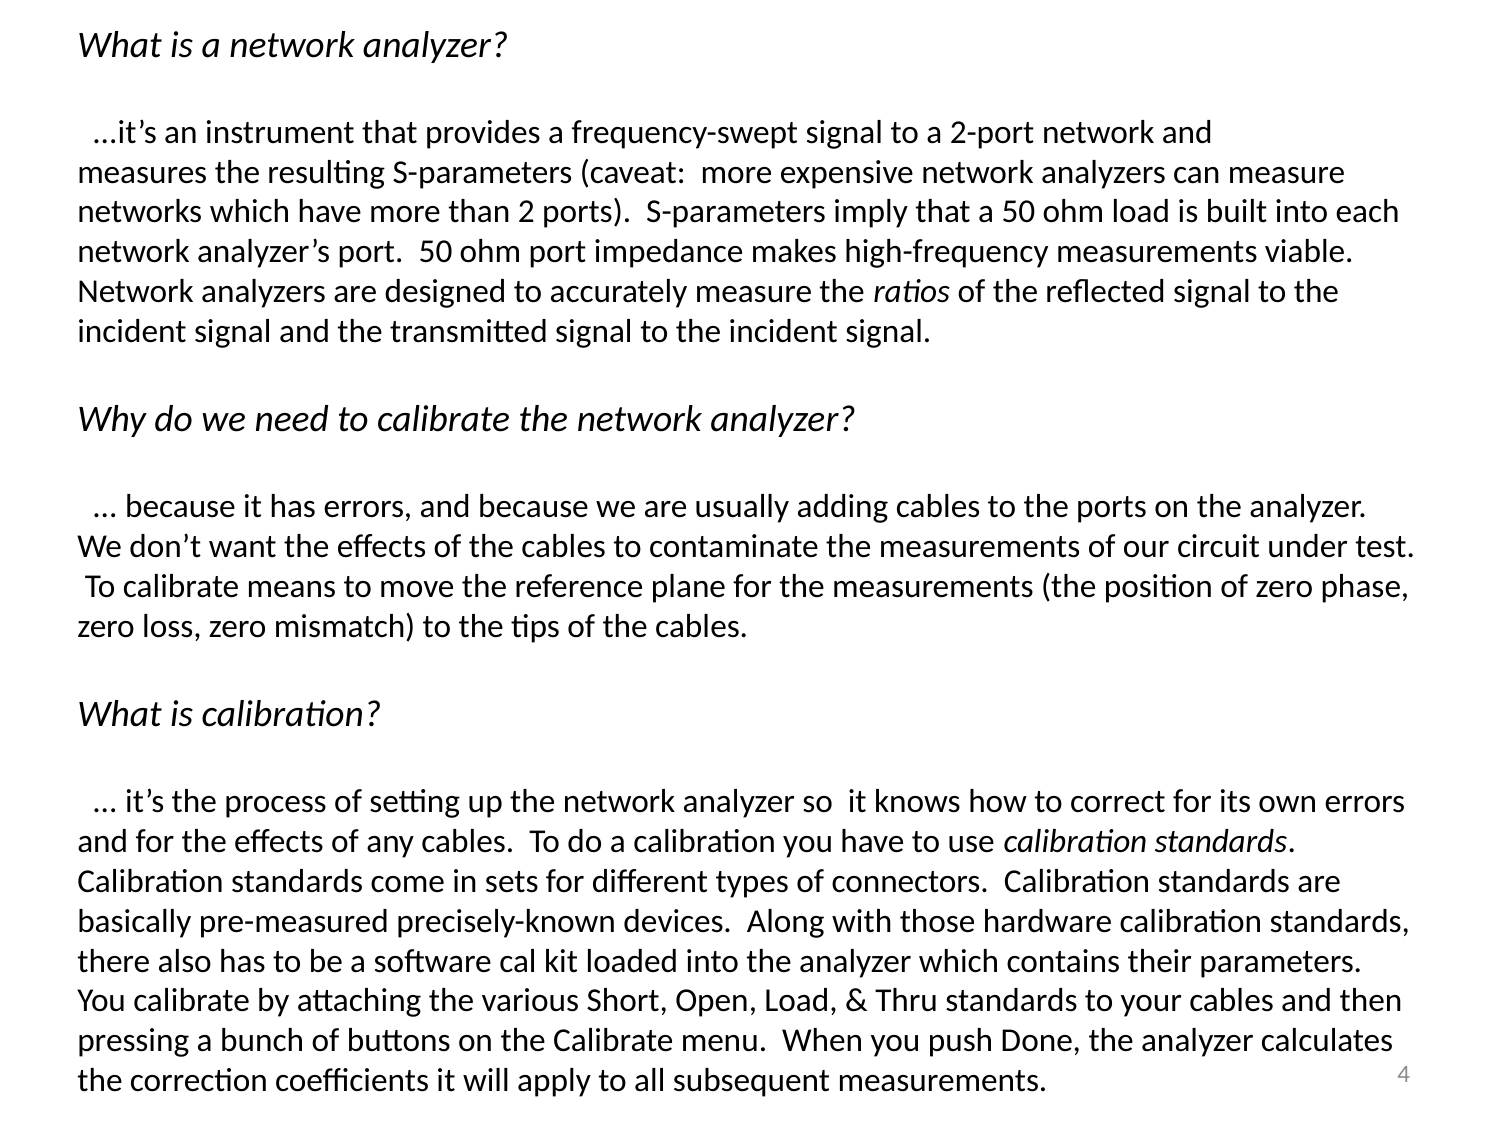

What is a network analyzer?

  ...it’s an instrument that provides a frequency-swept signal to a 2-port network and
measures the resulting S-parameters (caveat:  more expensive network analyzers can measure networks which have more than 2 ports).  S-parameters imply that a 50 ohm load is built into each network analyzer’s port.  50 ohm port impedance makes high-frequency measurements viable.  Network analyzers are designed to accurately measure the ratios of the reflected signal to the incident signal and the transmitted signal to the incident signal.

Why do we need to calibrate the network analyzer?

  ... because it has errors, and because we are usually adding cables to the ports on the analyzer.  We don’t want the effects of the cables to contaminate the measurements of our circuit under test.  To calibrate means to move the reference plane for the measurements (the position of zero phase, zero loss, zero mismatch) to the tips of the cables.

What is calibration?

  ... it’s the process of setting up the network analyzer so  it knows how to correct for its own errors and for the effects of any cables.  To do a calibration you have to use calibration standards. Calibration standards come in sets for different types of connectors.  Calibration standards are basically pre-measured precisely-known devices.  Along with those hardware calibration standards, there also has to be a software cal kit loaded into the analyzer which contains their parameters.  You calibrate by attaching the various Short, Open, Load, & Thru standards to your cables and then pressing a bunch of buttons on the Calibrate menu.  When you push Done, the analyzer calculates the correction coefficients it will apply to all subsequent measurements.
4